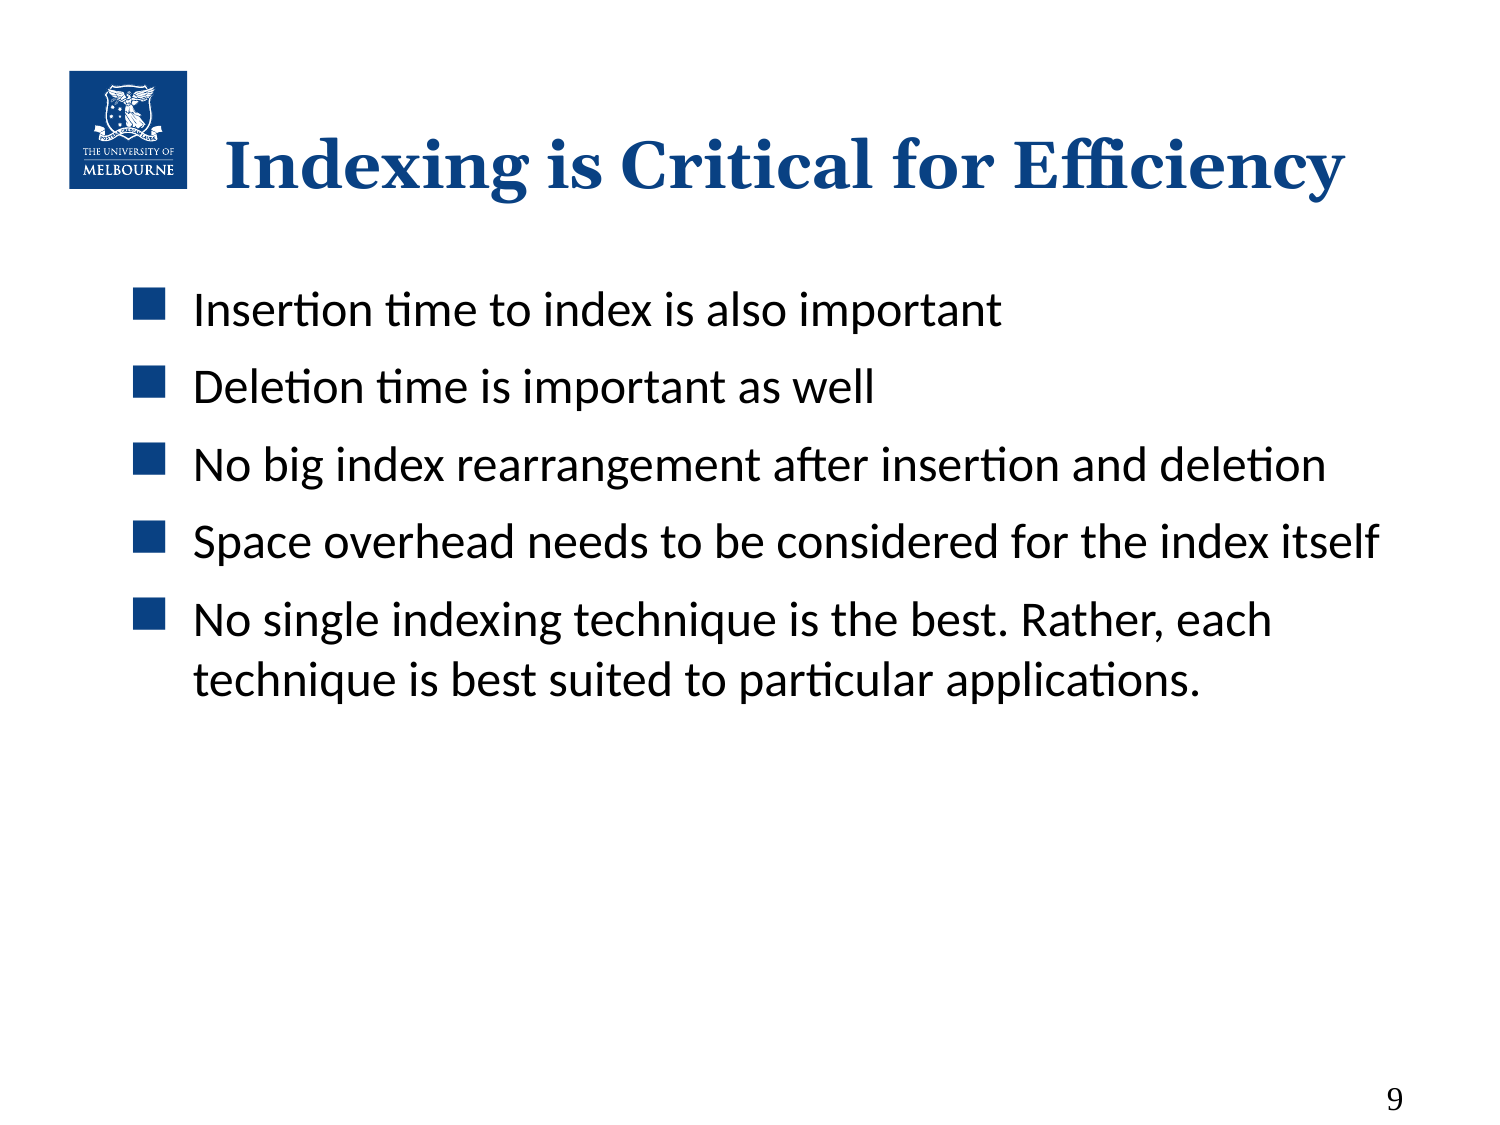

# Indexing is Critical for Efficiency
Insertion time to index is also important
Deletion time is important as well
No big index rearrangement after insertion and deletion
Space overhead needs to be considered for the index itself
No single indexing technique is the best. Rather, each technique is best suited to particular applications.